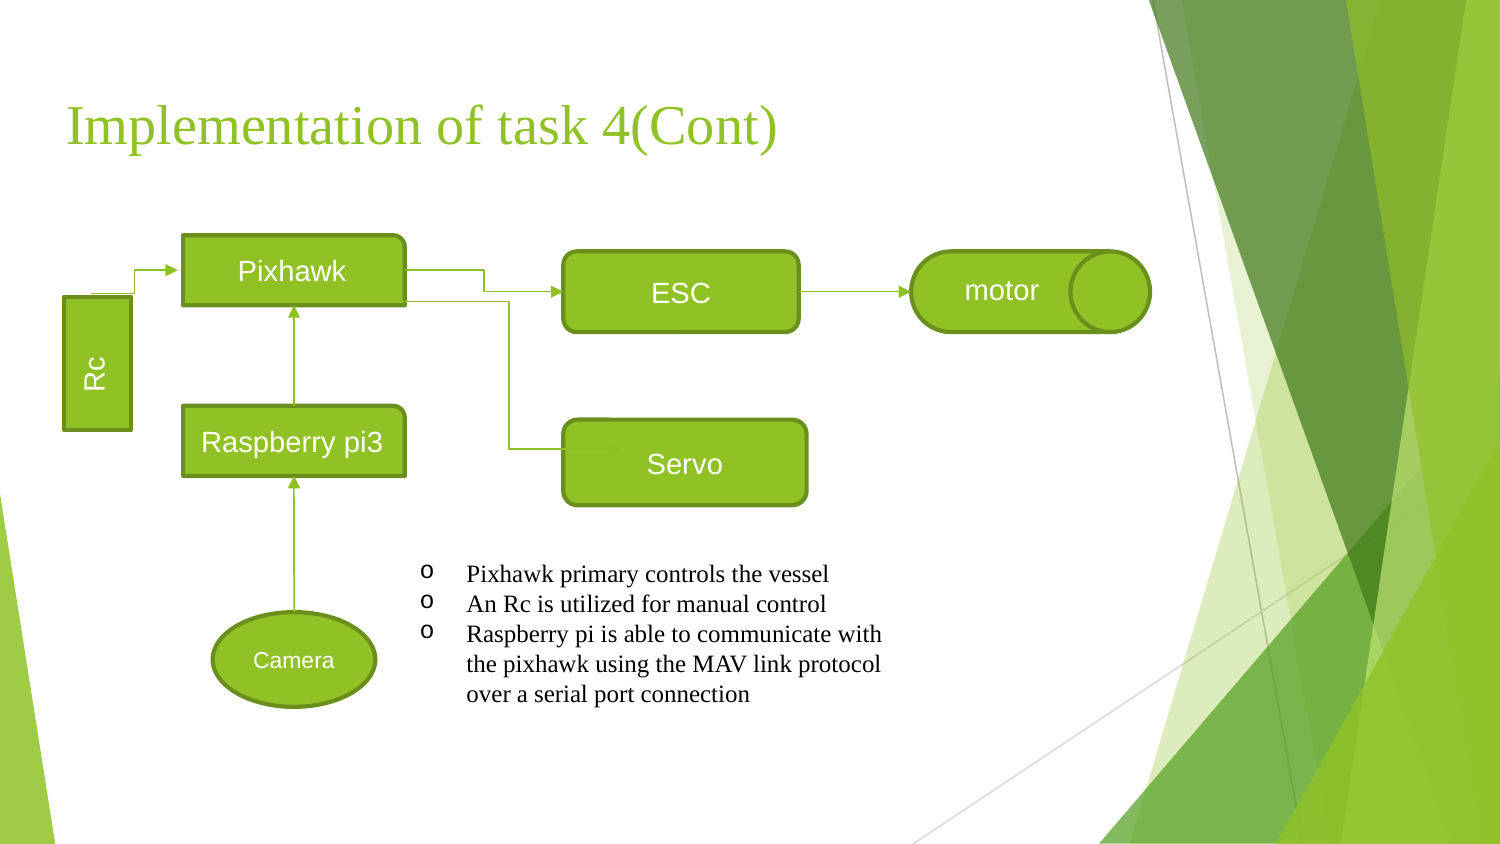

# Implementation of task 4(Cont)
Pixhawk
ESC

motor

Rc
Raspberry pi3
Servo
Pixhawk primary controls the vessel
An Rc is utilized for manual control
Raspberry pi is able to communicate with the pixhawk using the MAV link protocol over a serial port connection

Camera